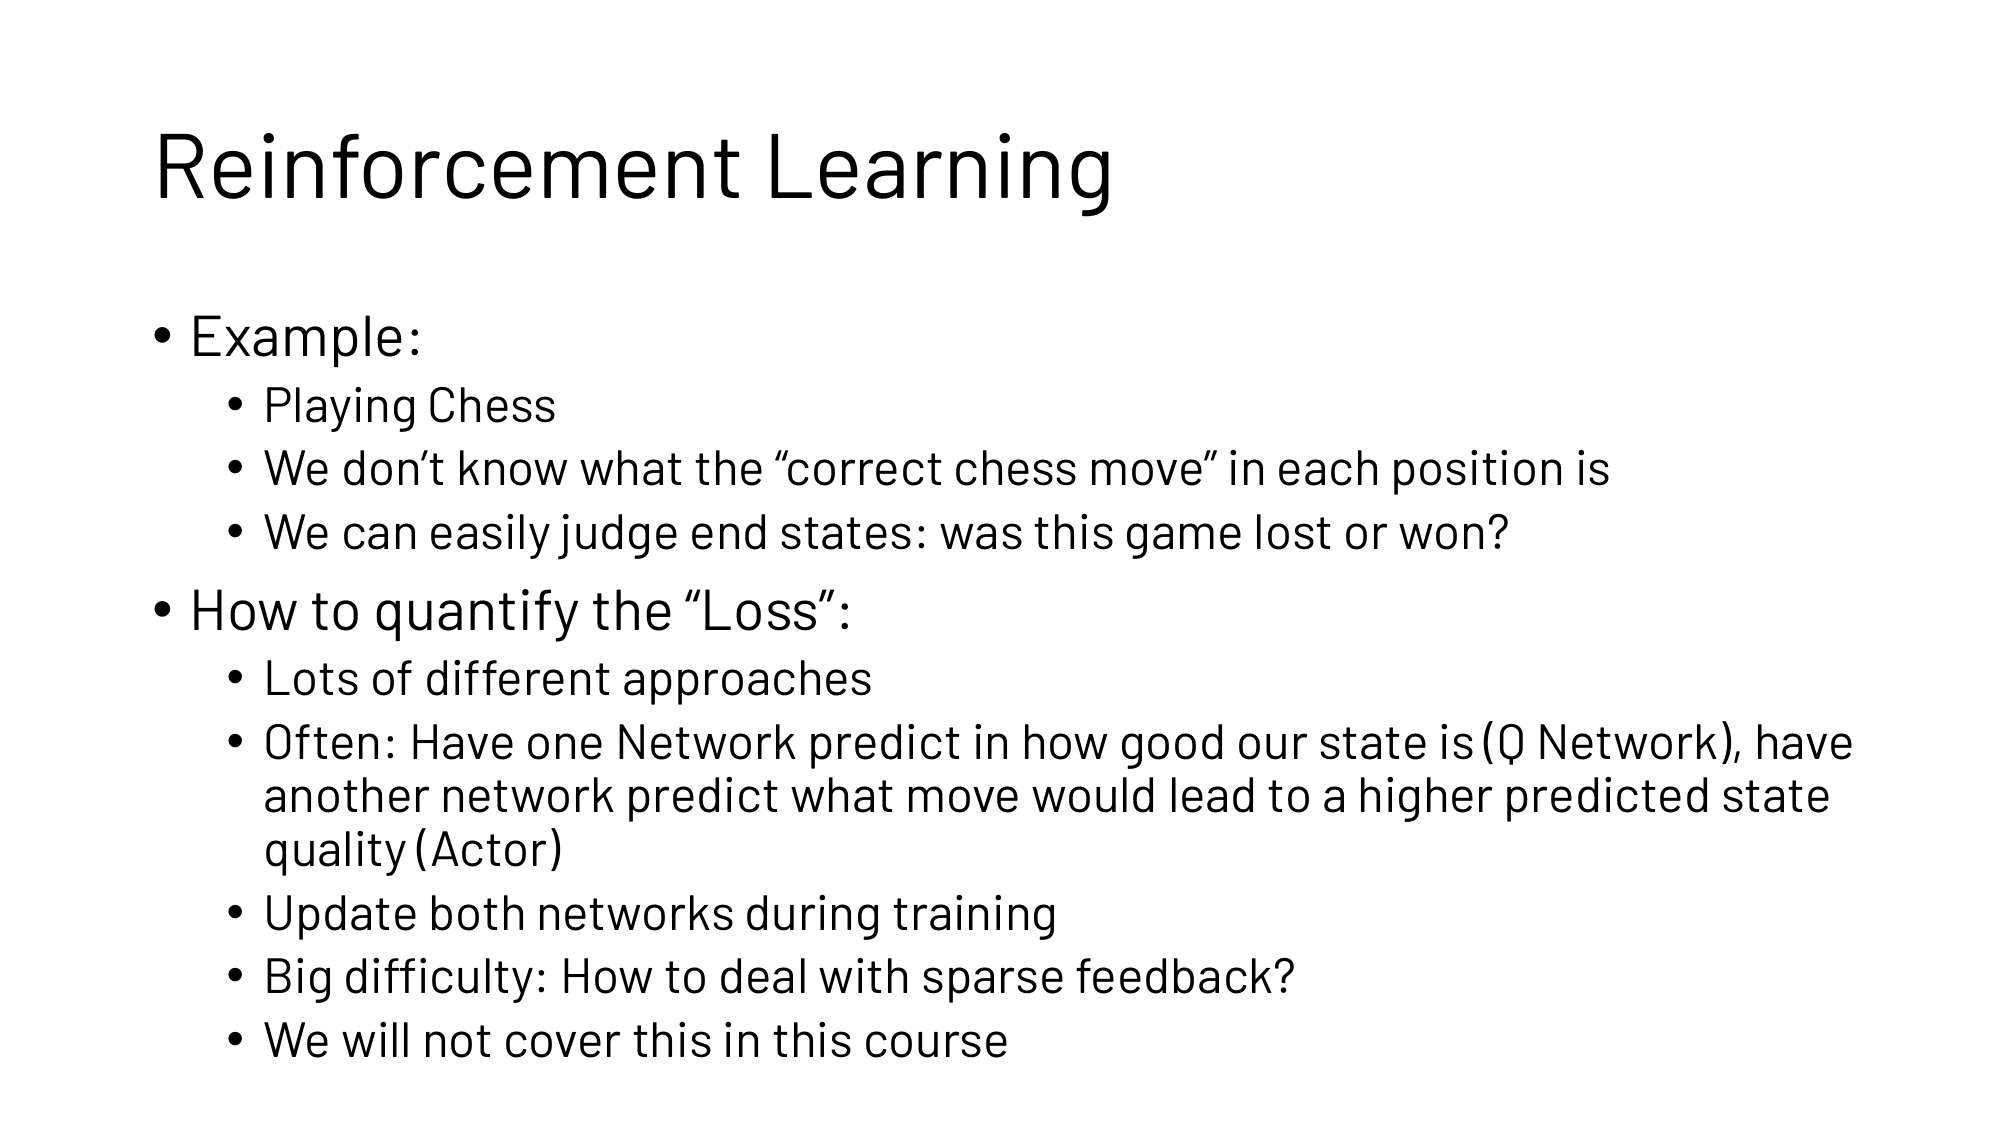

# Reinforcement Learning
Example:
Playing Chess
We don’t know what the “correct chess move” in each position is
We can easily judge end states: was this game lost or won?
How to quantify the “Loss”:
Lots of different approaches
Often: Have one Network predict in how good our state is (Q Network), have another network predict what move would lead to a higher predicted state quality (Actor)
Update both networks during training
Big difficulty: How to deal with sparse feedback?
We will not cover this in this course